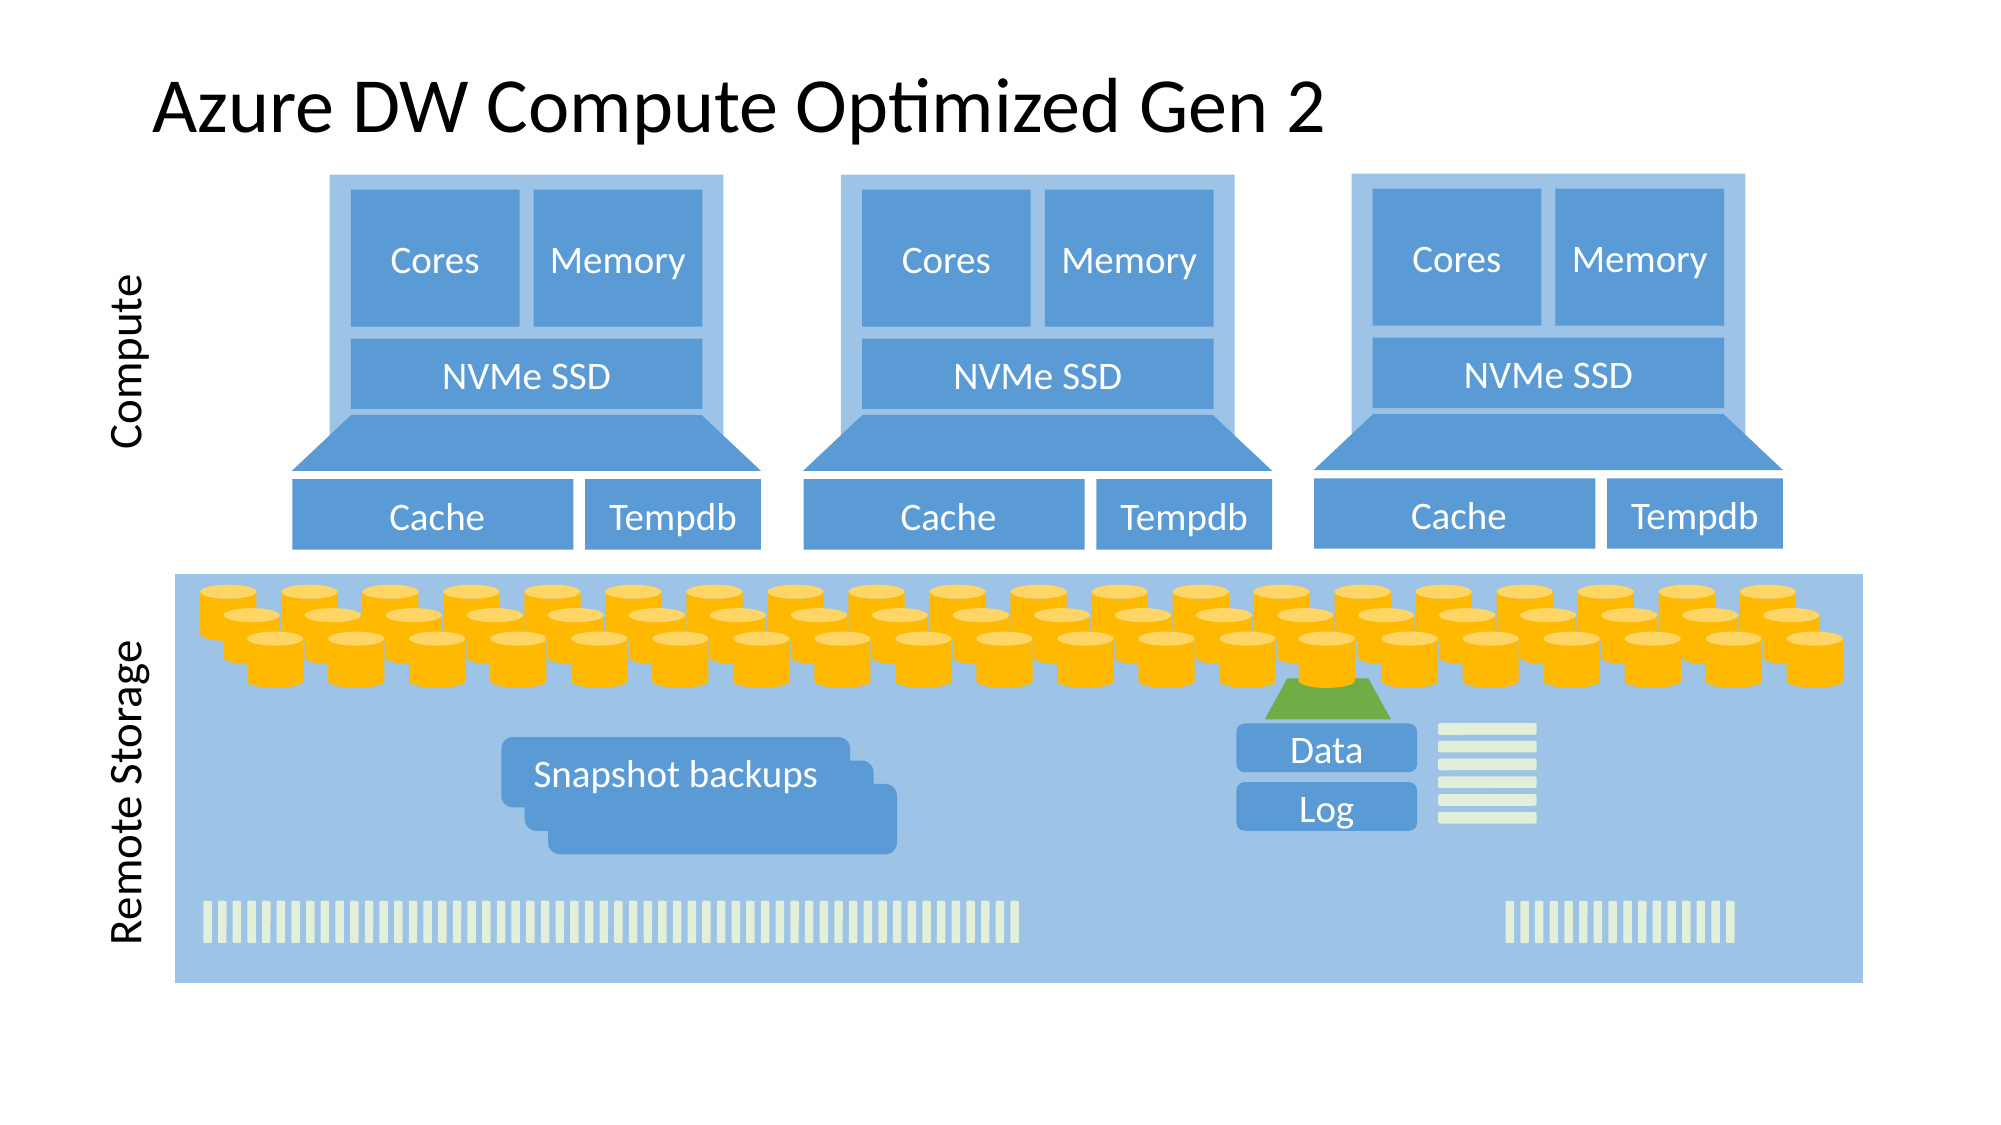

# Azure DW Compute Optimized Gen 2

Cores
Memory
Cores
Memory
Cores
Memory
Compute
NVMe SSD
NVMe SSD
NVMe SSD

 Cache
Tempdb
 Cache
Tempdb
 Cache
Tempdb

Data
Snapshot backups
Remote Storage

Log